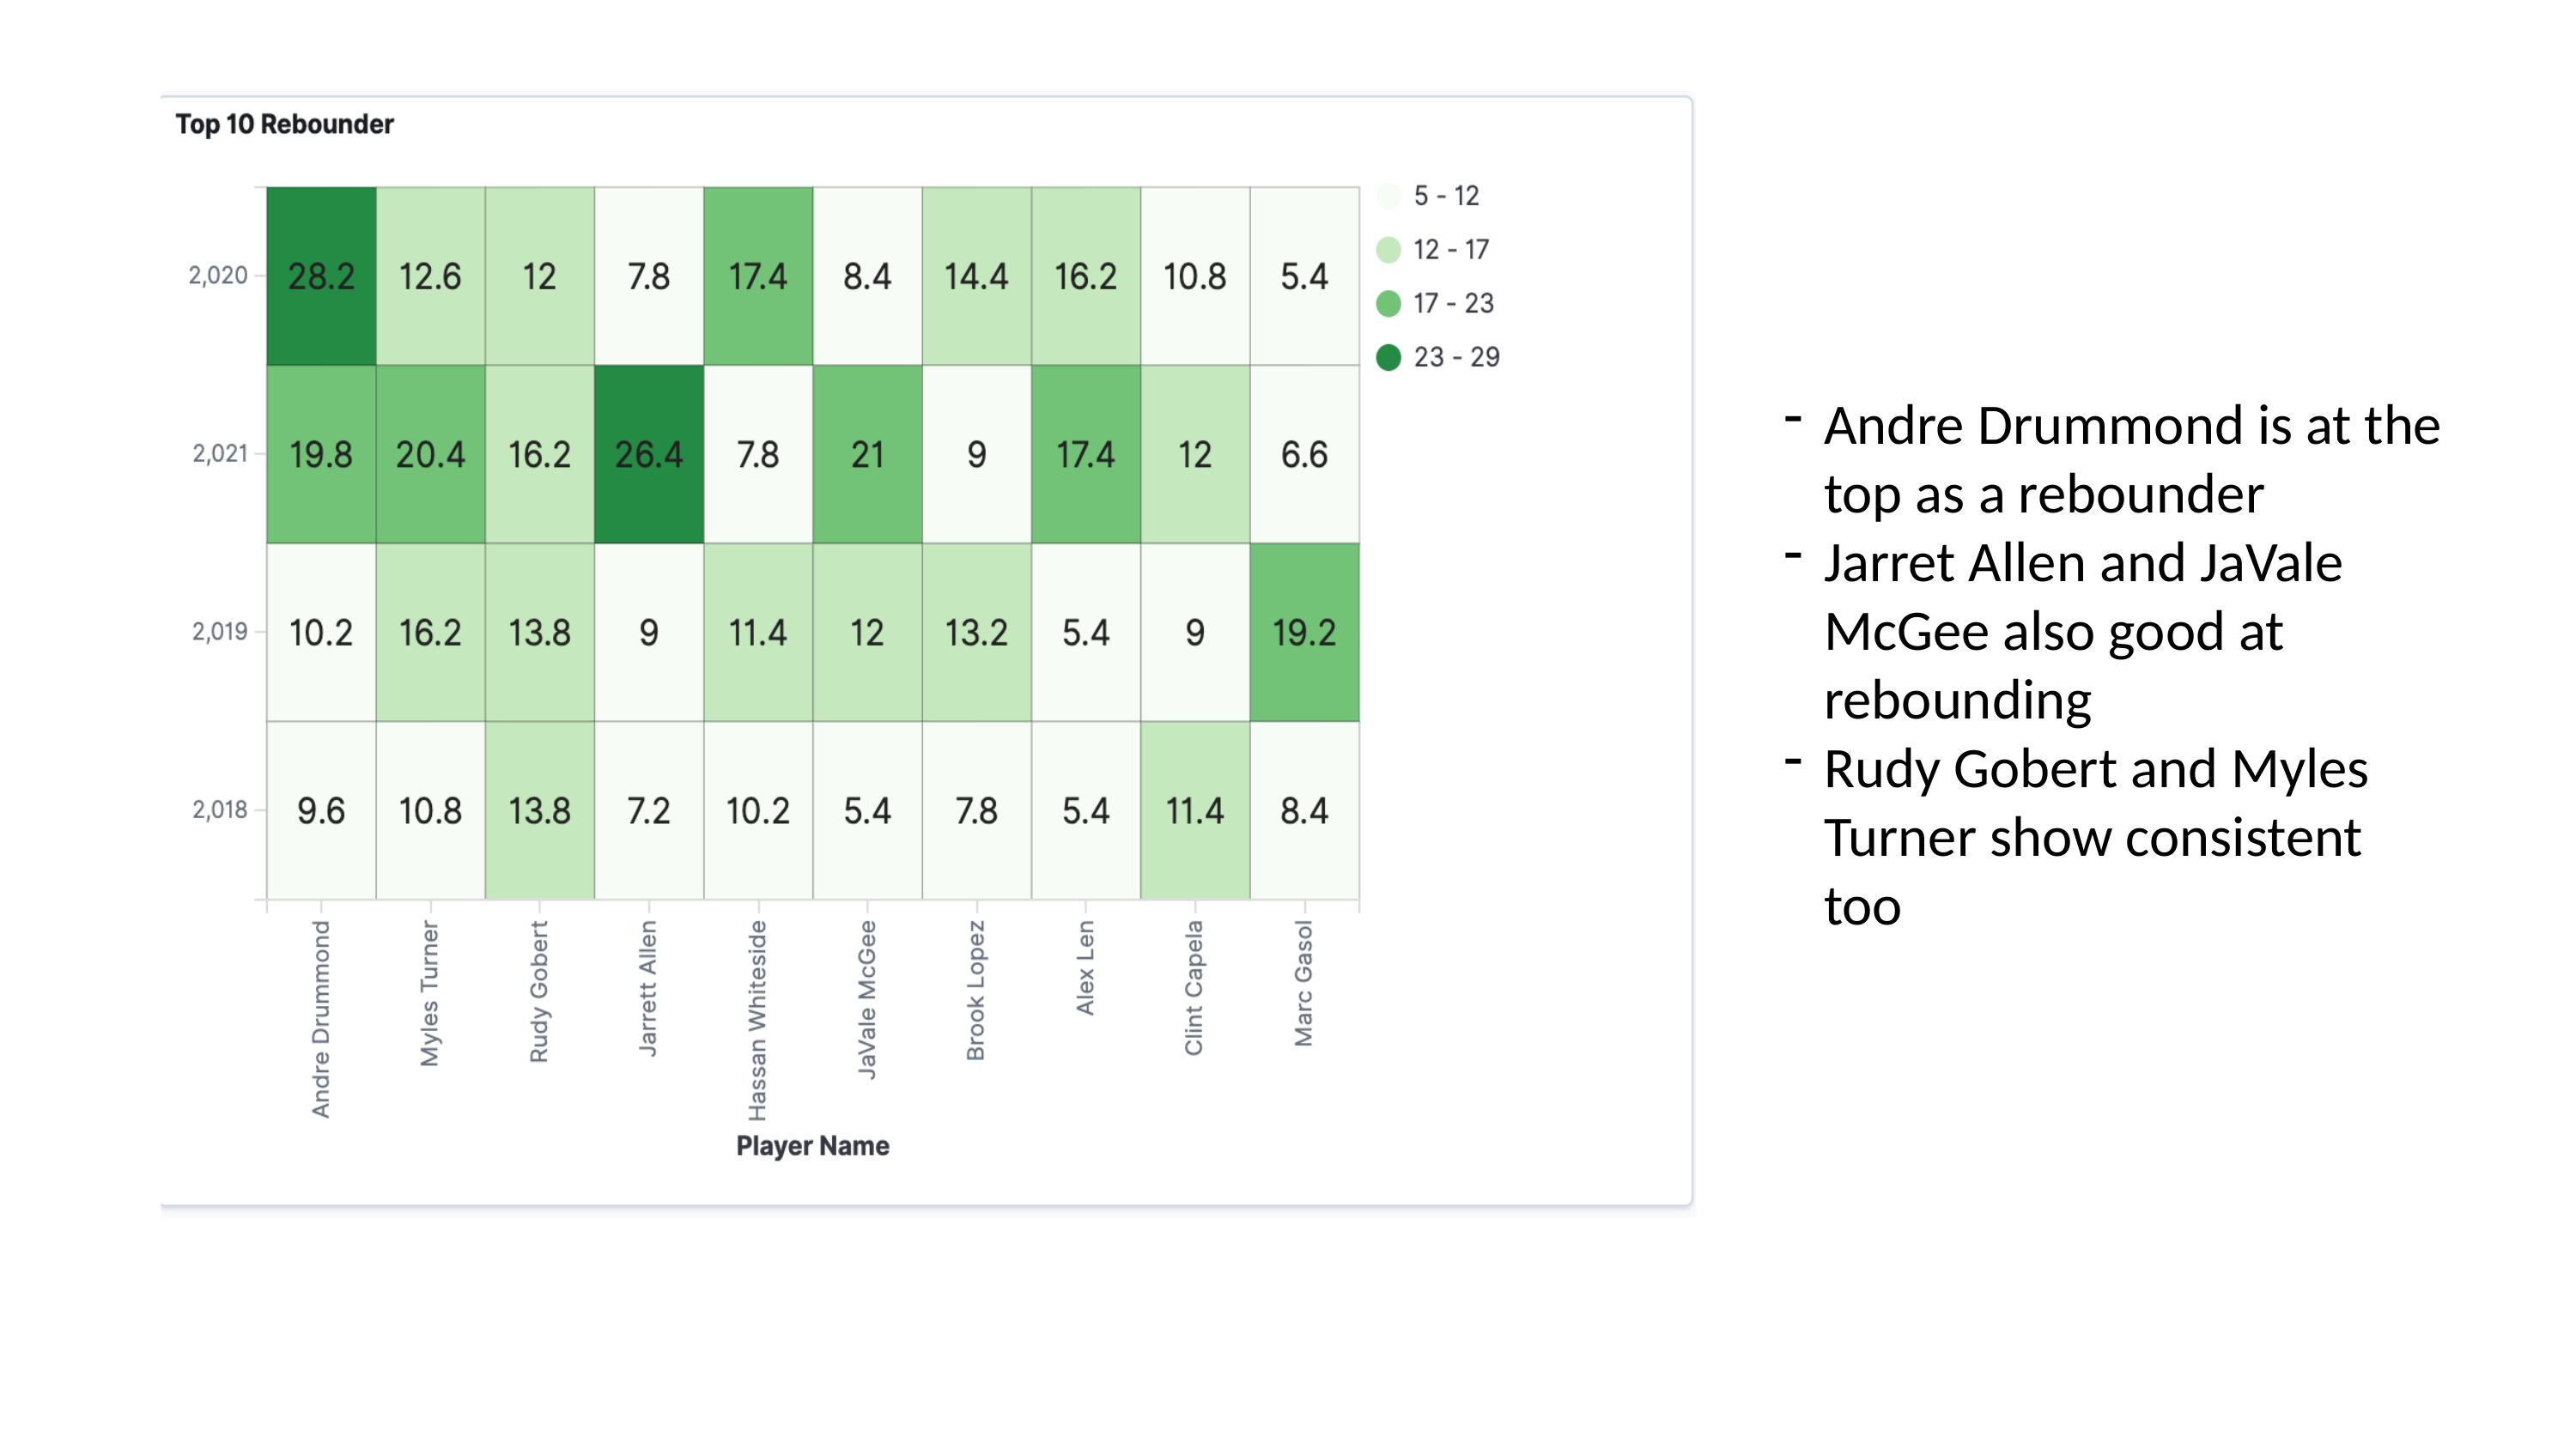

Andre Drummond is at the top as a rebounder
Jarret Allen and JaVale McGee also good at rebounding
Rudy Gobert and Myles Turner show consistent too